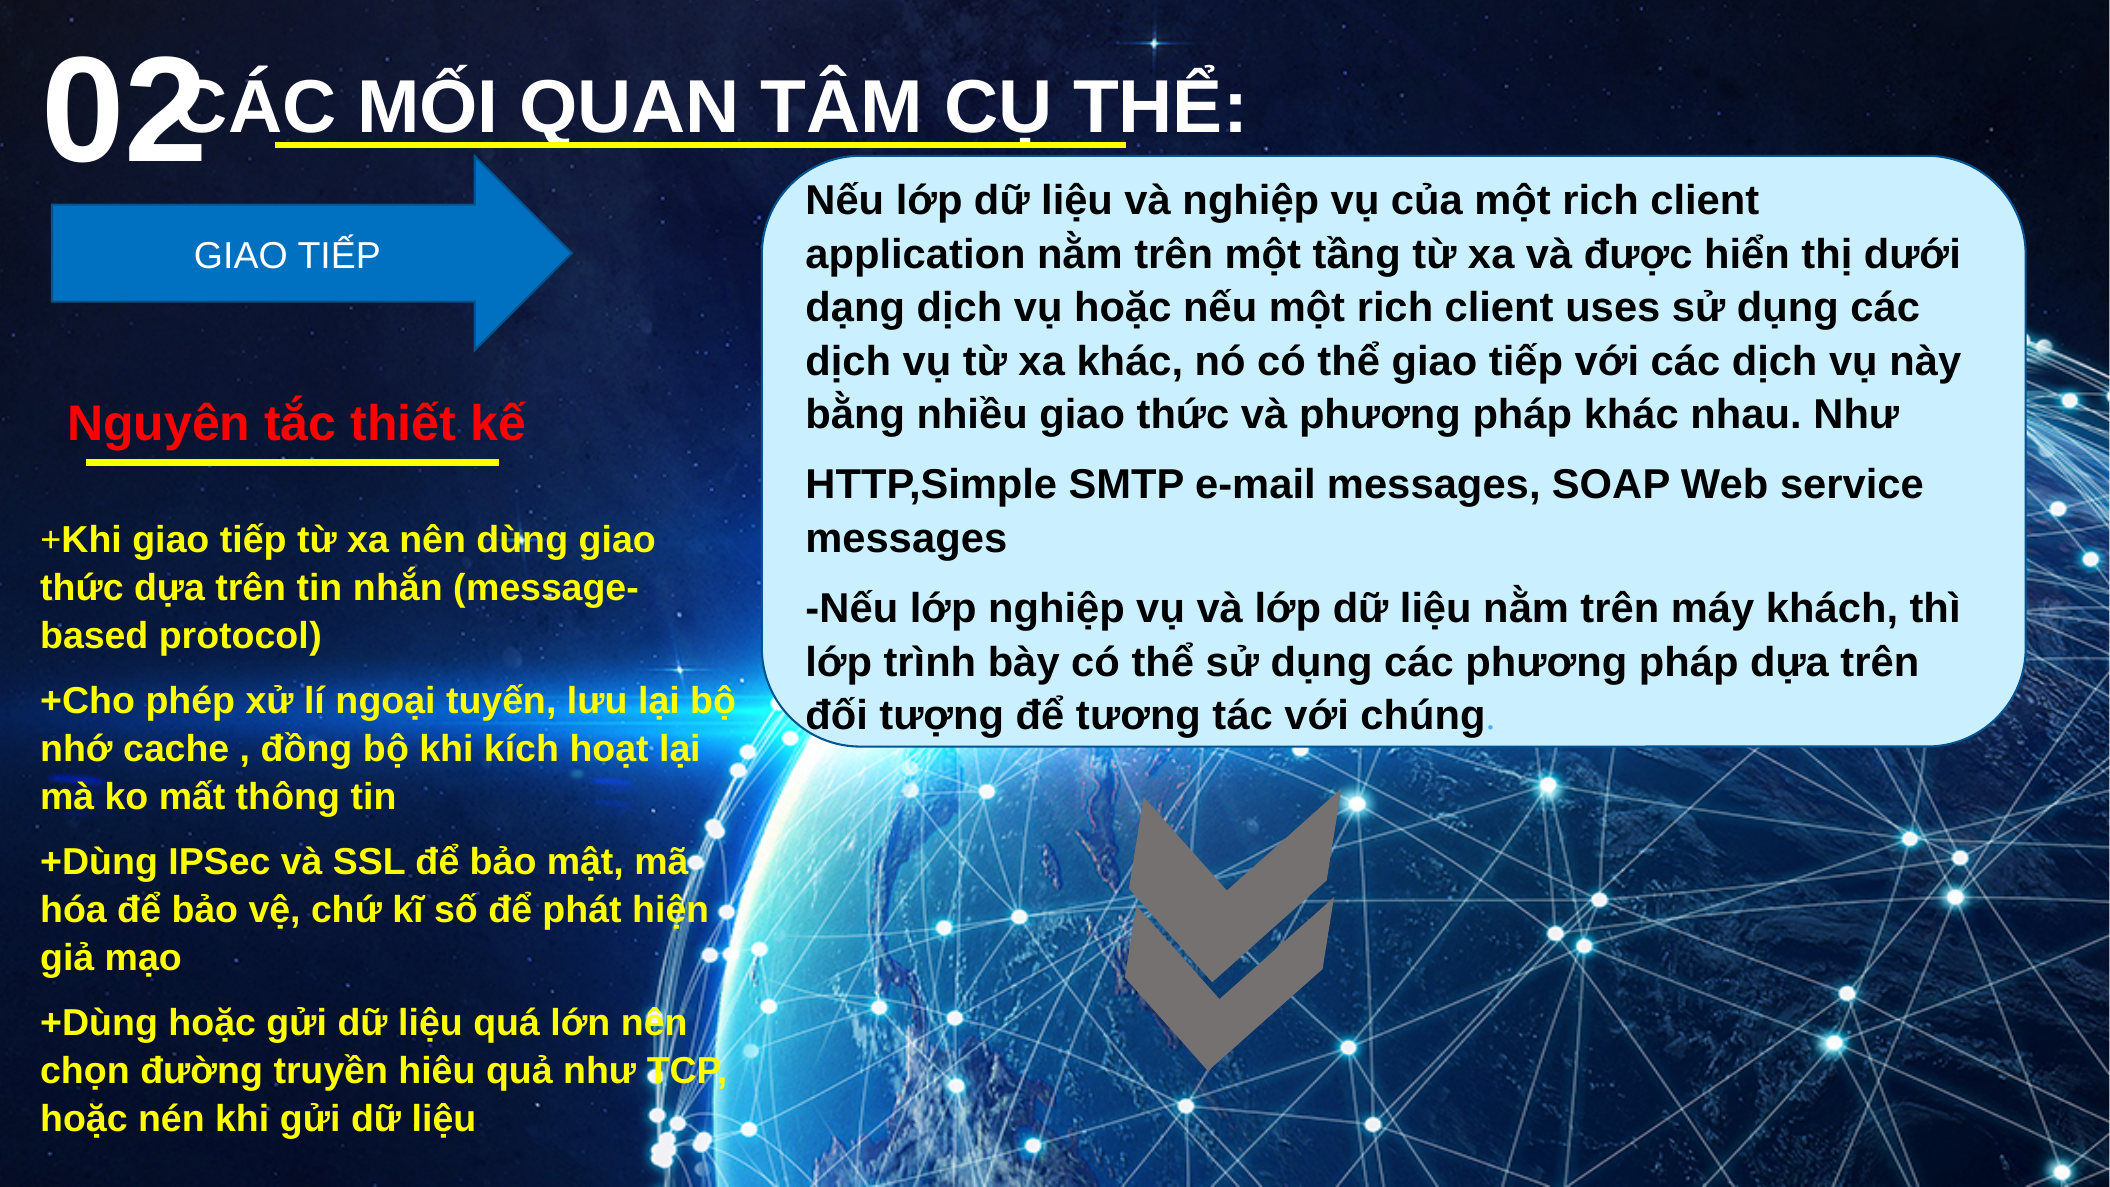

02
CÁC MỐI QUAN TÂM CỤ THỂ:

Nếu lớp dữ liệu và nghiệp vụ của một rich client application nằm trên một tầng từ xa và được hiển thị dưới dạng dịch vụ hoặc nếu một rich client uses sử dụng các dịch vụ từ xa khác, nó có thể giao tiếp với các dịch vụ này bằng nhiều giao thức và phương pháp khác nhau. Như
HTTP,Simple SMTP e-mail messages, SOAP Web service messages
-Nếu lớp nghiệp vụ và lớp dữ liệu nằm trên máy khách, thì lớp trình bày có thể sử dụng các phương pháp dựa trên đối tượng để tương tác với chúng.

GIAO TIẾP
Nguyên tắc thiết kế

+Khi giao tiếp từ xa nên dùng giao thức dựa trên tin nhắn (message-based protocol)
+Cho phép xử lí ngoại tuyến, lưu lại bộ nhớ cache , đồng bộ khi kích hoạt lại mà ko mất thông tin
+Dùng IPSec và SSL để bảo mật, mã hóa để bảo vệ, chứ kĩ số để phát hiện giả mạo
+Dùng hoặc gửi dữ liệu quá lớn nên chọn đường truyền hiêu quả như TCP, hoặc nén khi gửi dữ liệu